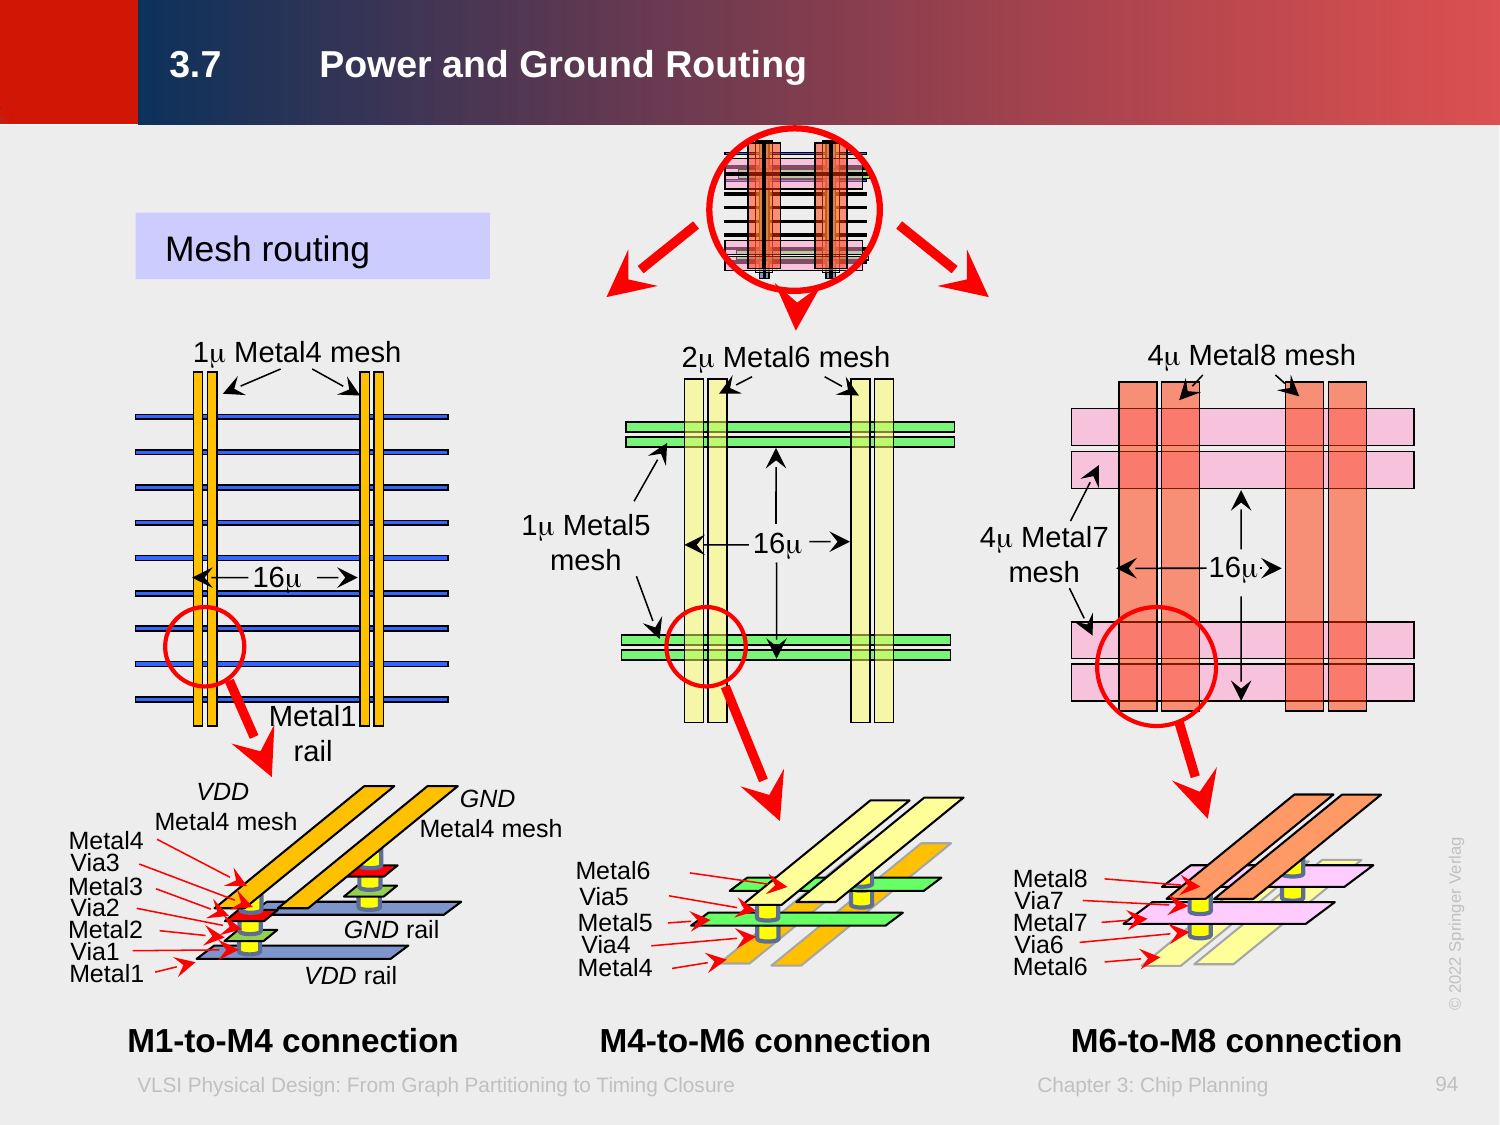

# 3.7	Power and Ground Routing

Mesh routing

1μ Metal4 mesh
4μ Metal8 mesh
2μ Metal6 mesh

1μ Metal5
mesh
4μ Metal7
mesh
16μ

16μ

16μ

Metal1
rail

VDD
Metal4 mesh
GND
Metal4 mesh

Metal4

Via3

Metal6

Metal8

Metal3

Via5
Via7

Via2

Metal5
Metal7

GND rail
Metal2
© 2022 Springer Verlag

Via6
Via4
Via1

Metal6
Metal4

Metal1
VDD rail

M1-to-M4 connection
M6-to-M8 connection
M4-to-M6 connection
94